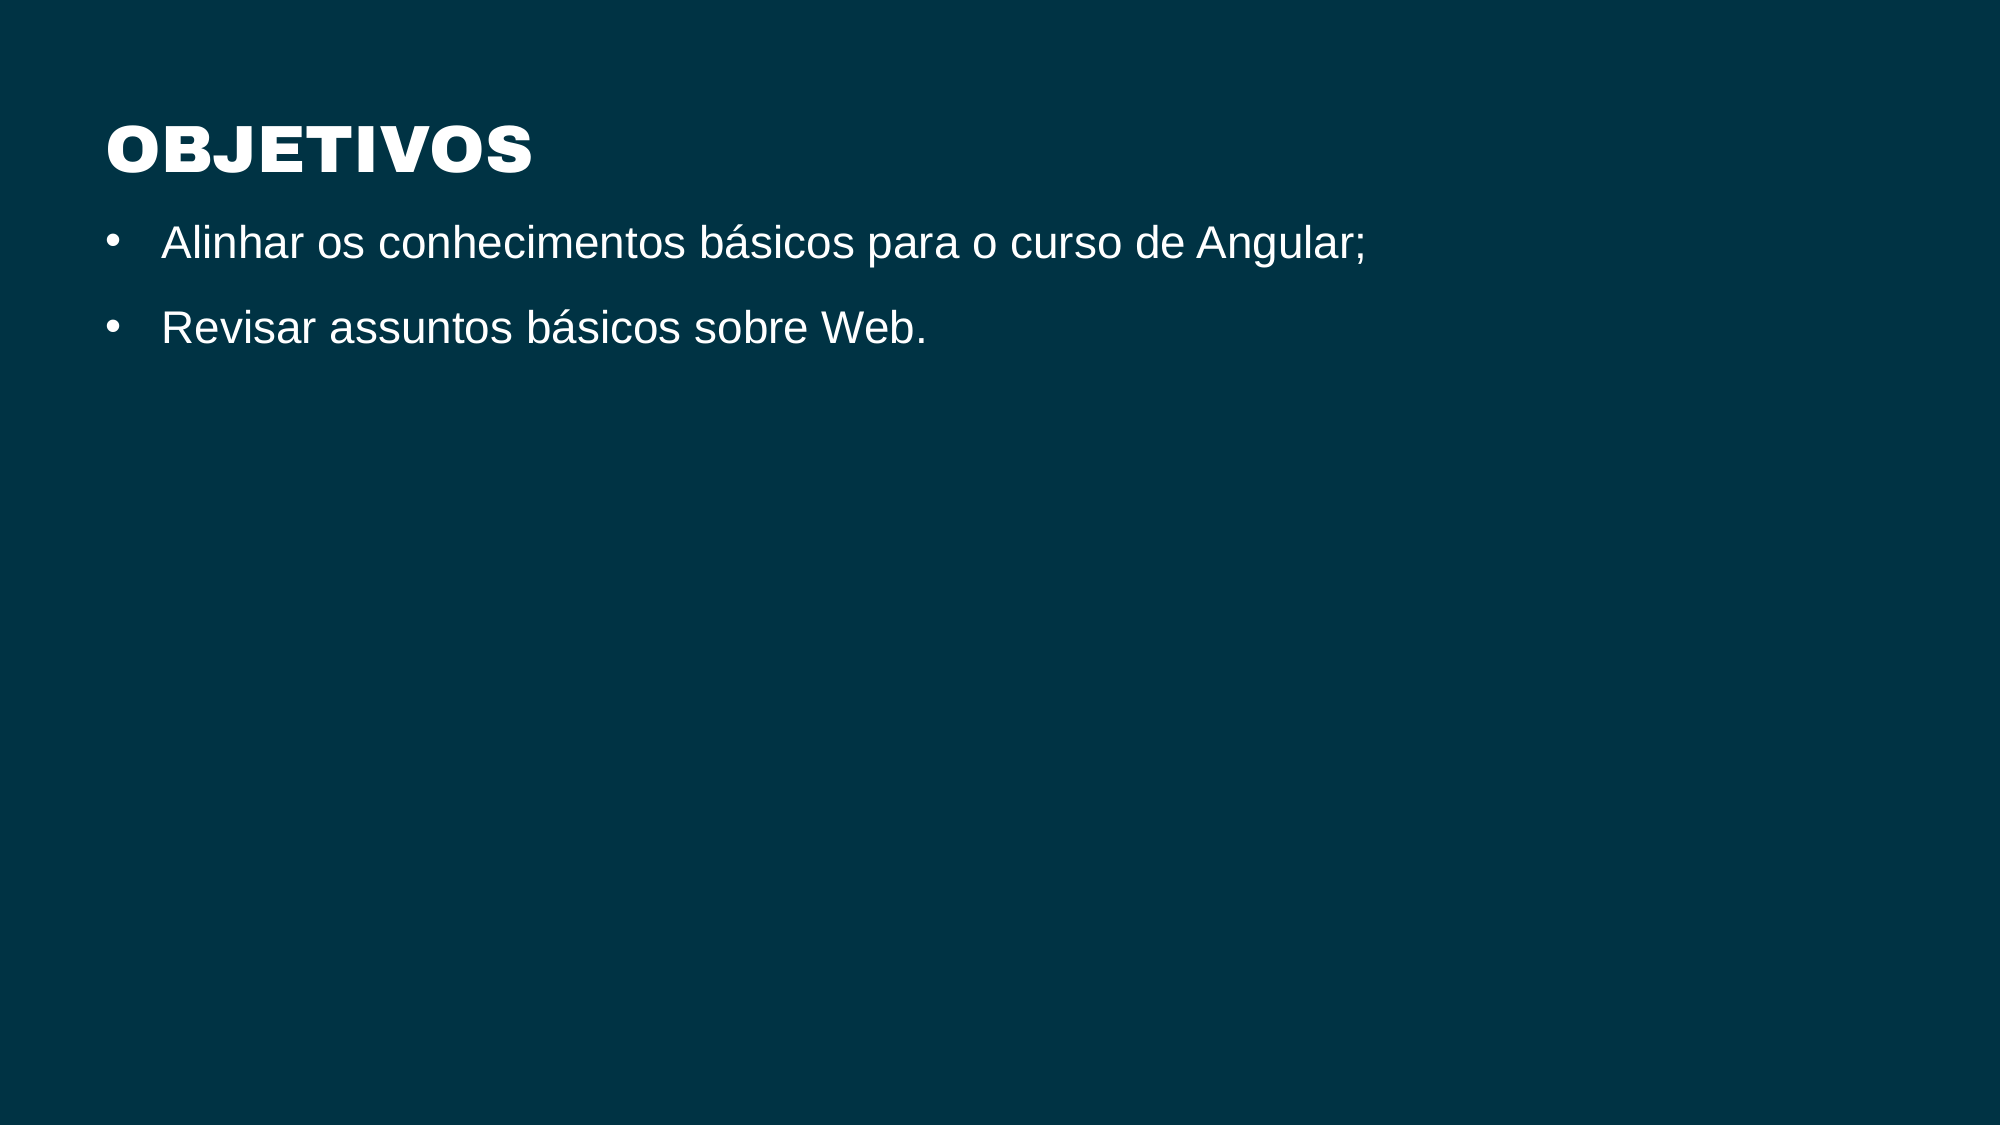

Objetivos
Alinhar os conhecimentos básicos para o curso de Angular;
Revisar assuntos básicos sobre Web.